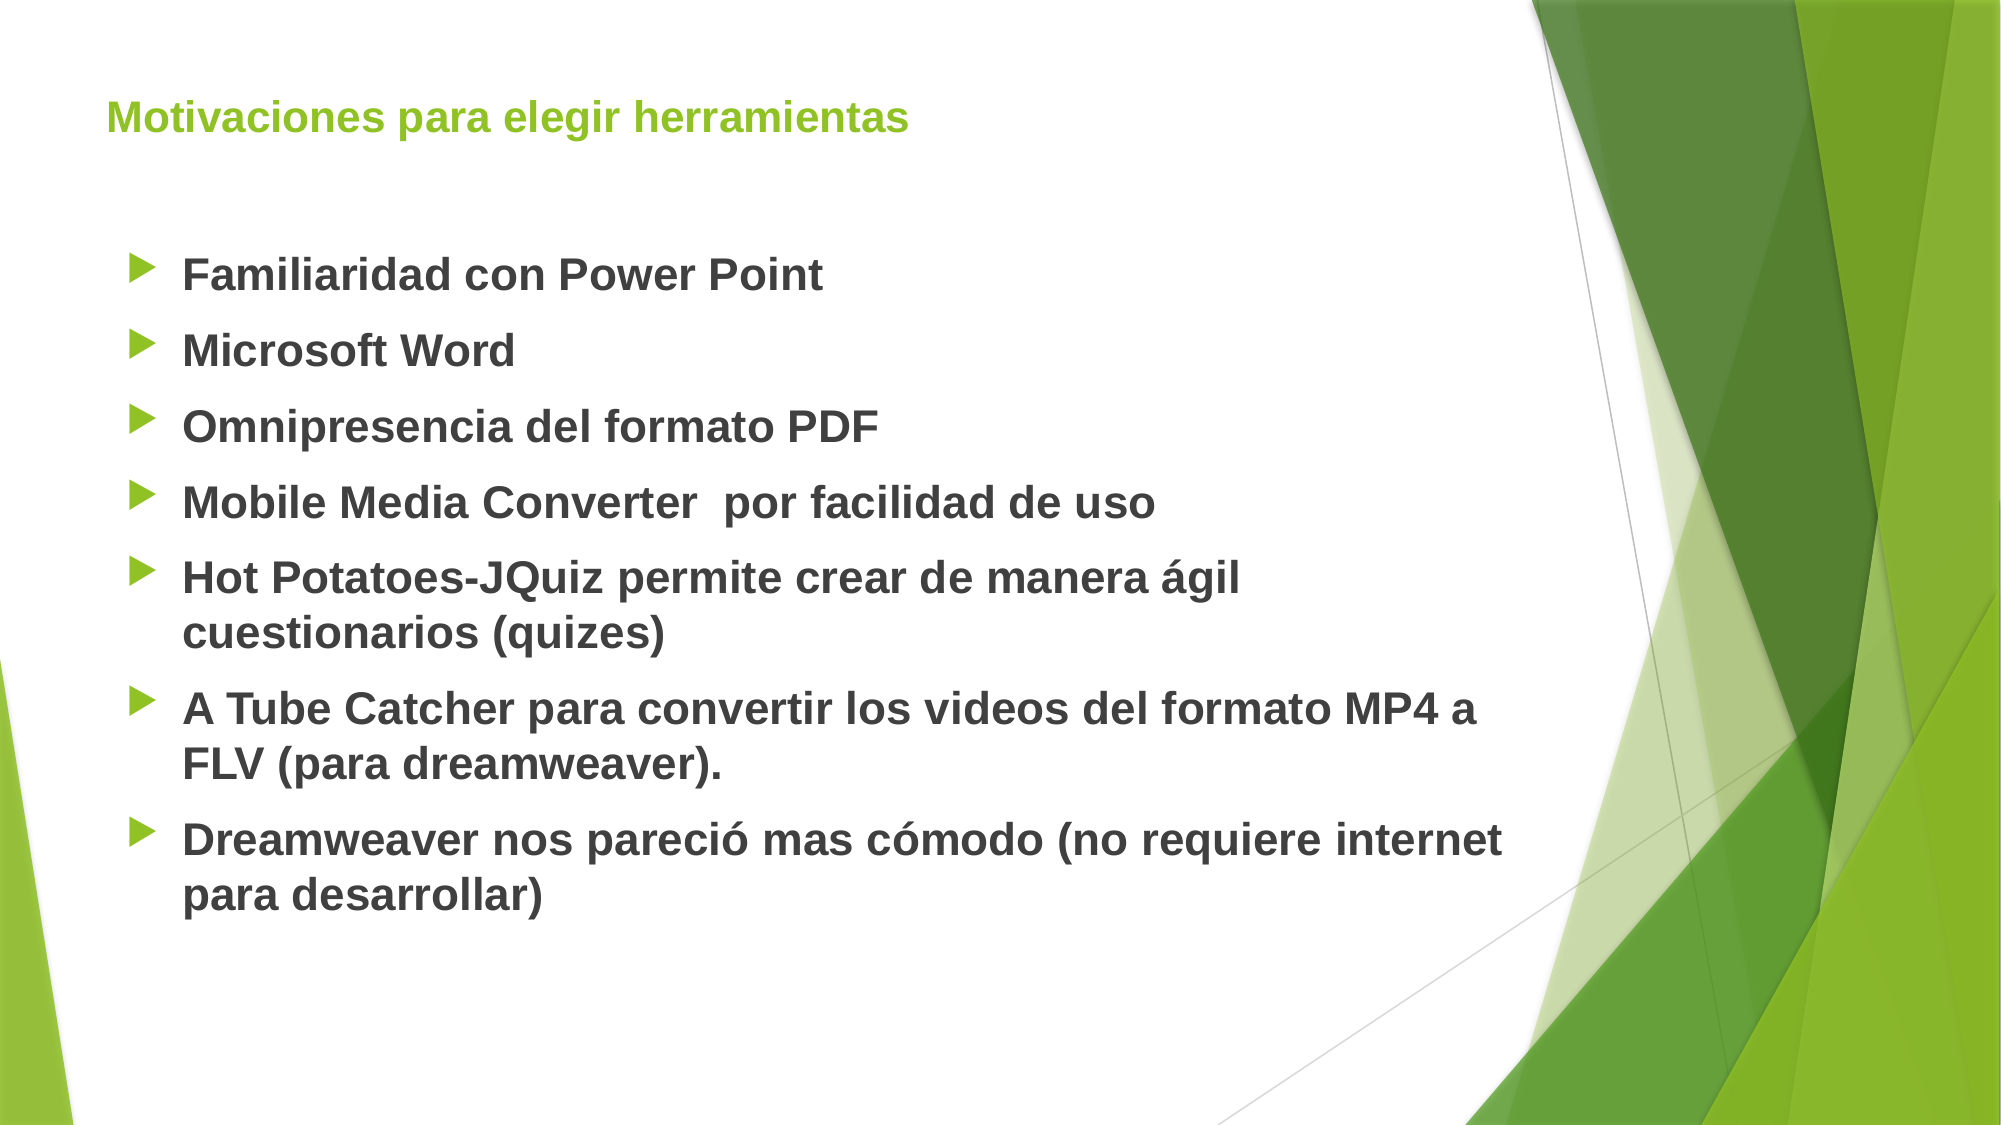

# Motivaciones para elegir herramientas
Familiaridad con Power Point
Microsoft Word
Omnipresencia del formato PDF
Mobile Media Converter  por facilidad de uso
Hot Potatoes-JQuiz permite crear de manera ágil cuestionarios (quizes)
A Tube Catcher para convertir los videos del formato MP4 a FLV (para dreamweaver).
Dreamweaver nos pareció mas cómodo (no requiere internet para desarrollar)